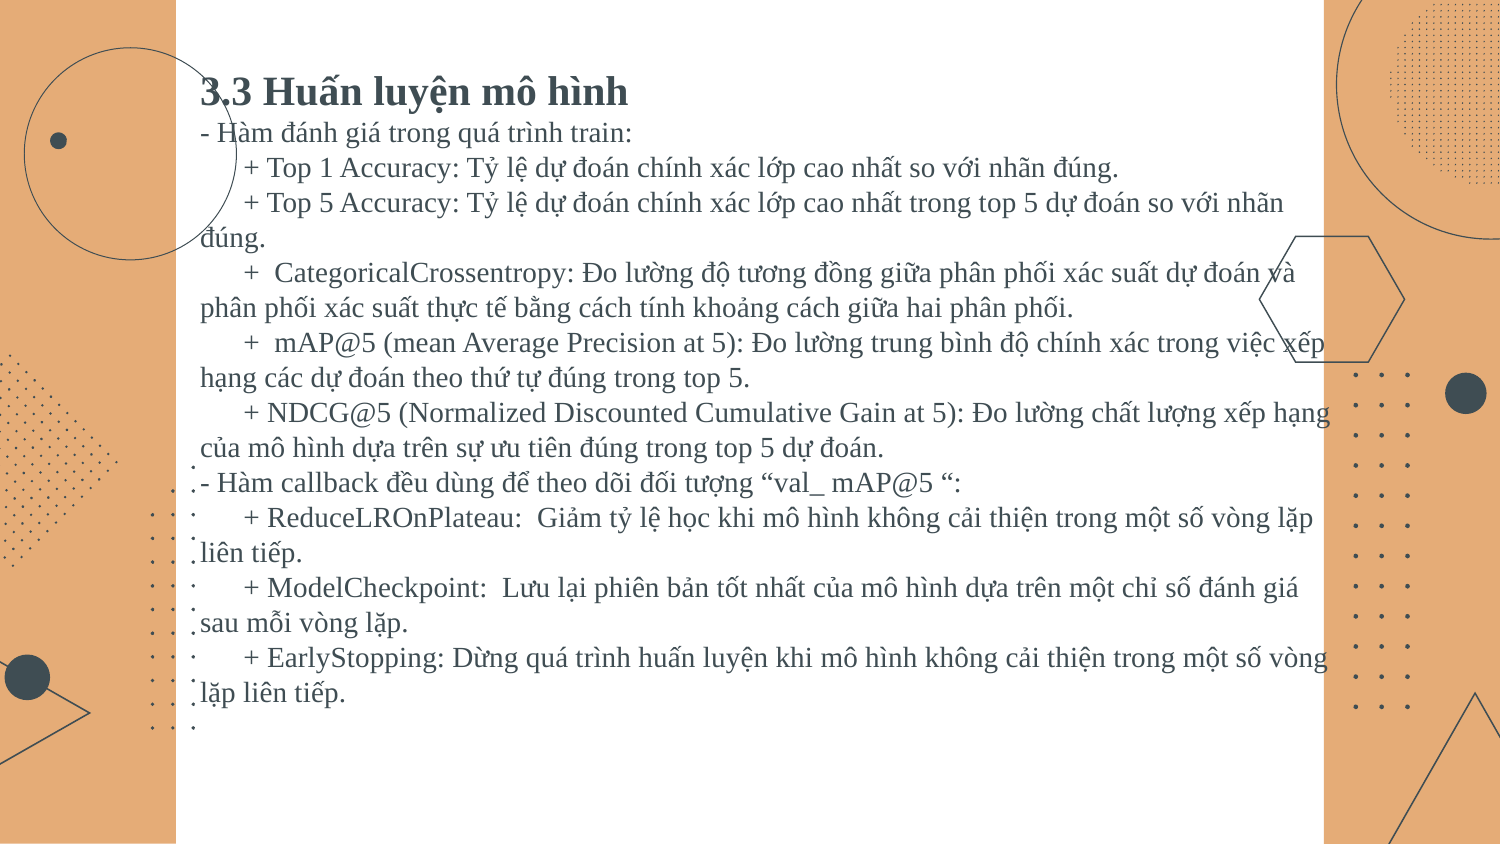

# 3.3 Huấn luyện mô hình - Hàm đánh giá trong quá trình train: + Top 1 Accuracy: Tỷ lệ dự đoán chính xác lớp cao nhất so với nhãn đúng. + Top 5 Accuracy: Tỷ lệ dự đoán chính xác lớp cao nhất trong top 5 dự đoán so với nhãn đúng. +  CategoricalCrossentropy: Đo lường độ tương đồng giữa phân phối xác suất dự đoán và phân phối xác suất thực tế bằng cách tính khoảng cách giữa hai phân phối. +  mAP@5 (mean Average Precision at 5): Đo lường trung bình độ chính xác trong việc xếp hạng các dự đoán theo thứ tự đúng trong top 5. + NDCG@5 (Normalized Discounted Cumulative Gain at 5): Đo lường chất lượng xếp hạng của mô hình dựa trên sự ưu tiên đúng trong top 5 dự đoán. - Hàm callback đều dùng để theo dõi đối tượng “val_ mAP@5 “: + ReduceLROnPlateau:  Giảm tỷ lệ học khi mô hình không cải thiện trong một số vòng lặp liên tiếp. + ModelCheckpoint:  Lưu lại phiên bản tốt nhất của mô hình dựa trên một chỉ số đánh giá sau mỗi vòng lặp. + EarlyStopping: Dừng quá trình huấn luyện khi mô hình không cải thiện trong một số vòng lặp liên tiếp.